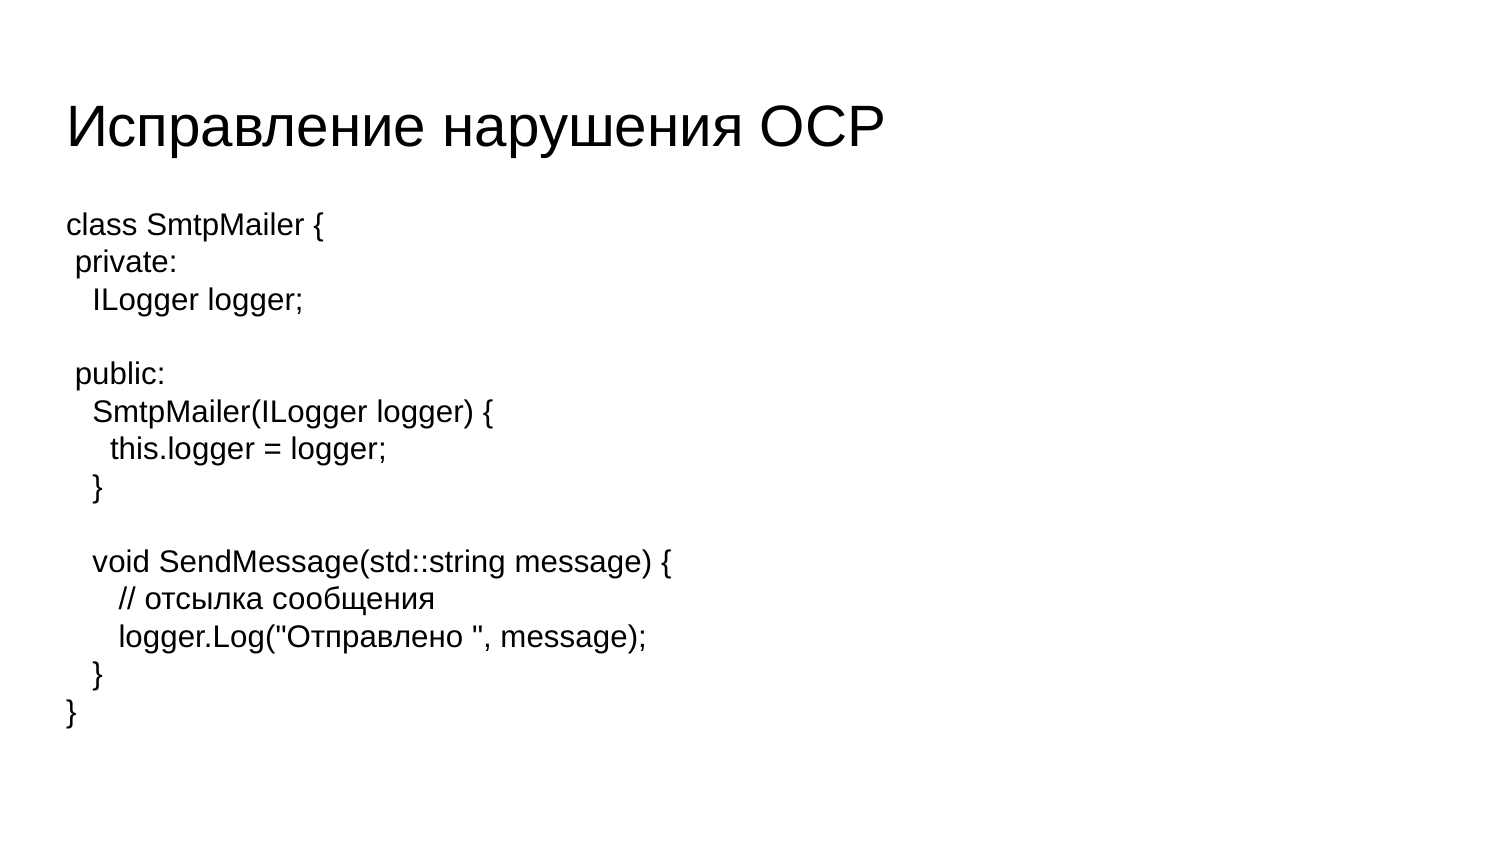

# Исправление нарушения OCP
class SmtpMailer {
 private:
   ILogger logger;

 public:
   SmtpMailer(ILogger logger) {
     this.logger = logger;
   }

   void SendMessage(std::string message) {
      // отсылка сообщения
      logger.Log("Отправлено ", message);
   }
}